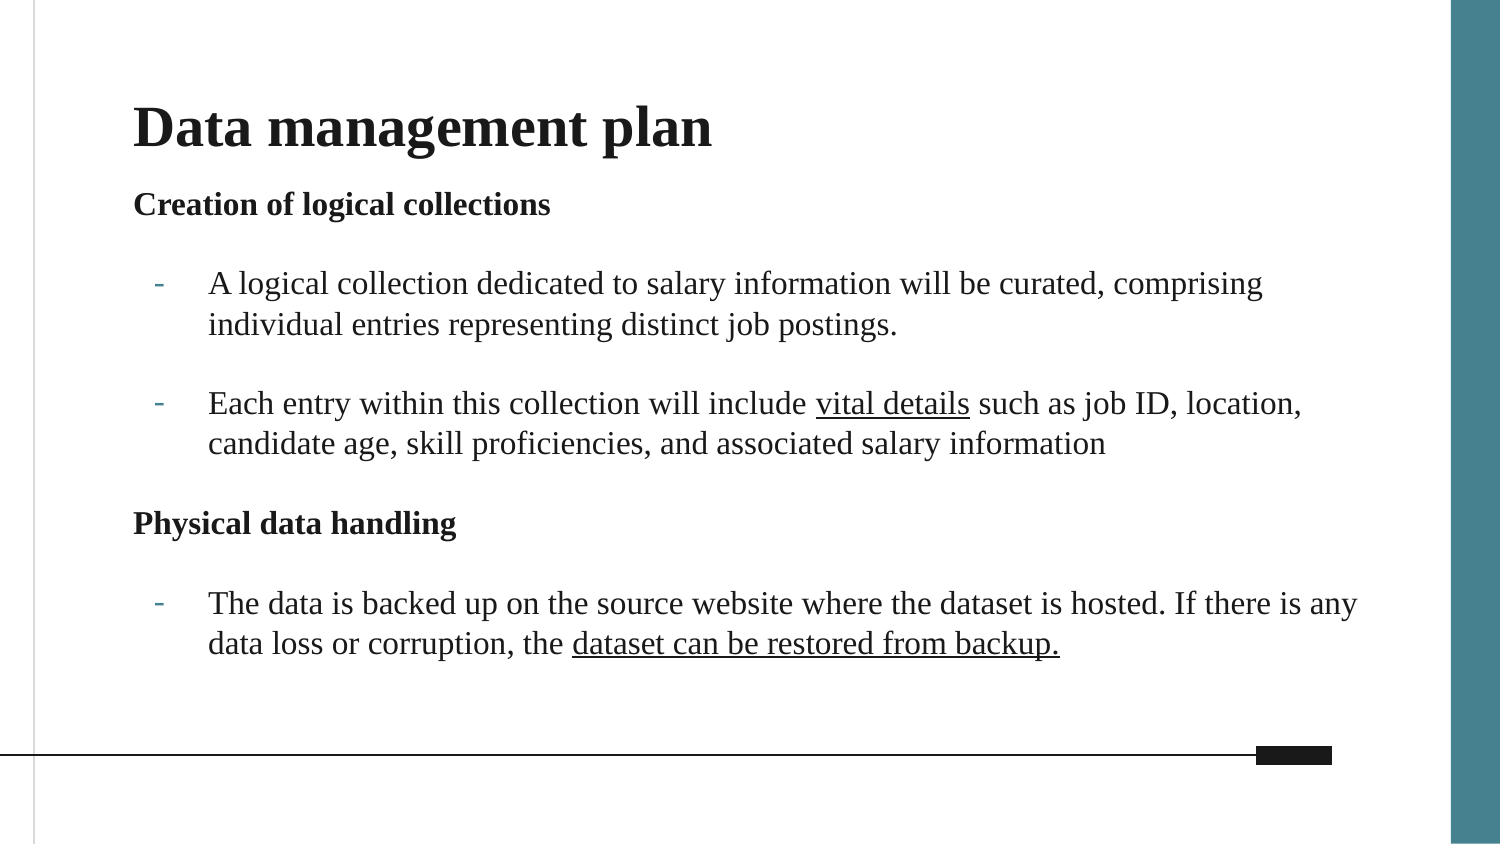

# Data management plan
Creation of logical collections

A logical collection dedicated to salary information will be curated, comprising individual entries representing distinct job postings.

Each entry within this collection will include vital details such as job ID, location, candidate age, skill proficiencies, and associated salary information

Physical data handling

The data is backed up on the source website where the dataset is hosted. If there is any data loss or corruption, the dataset can be restored from backup.